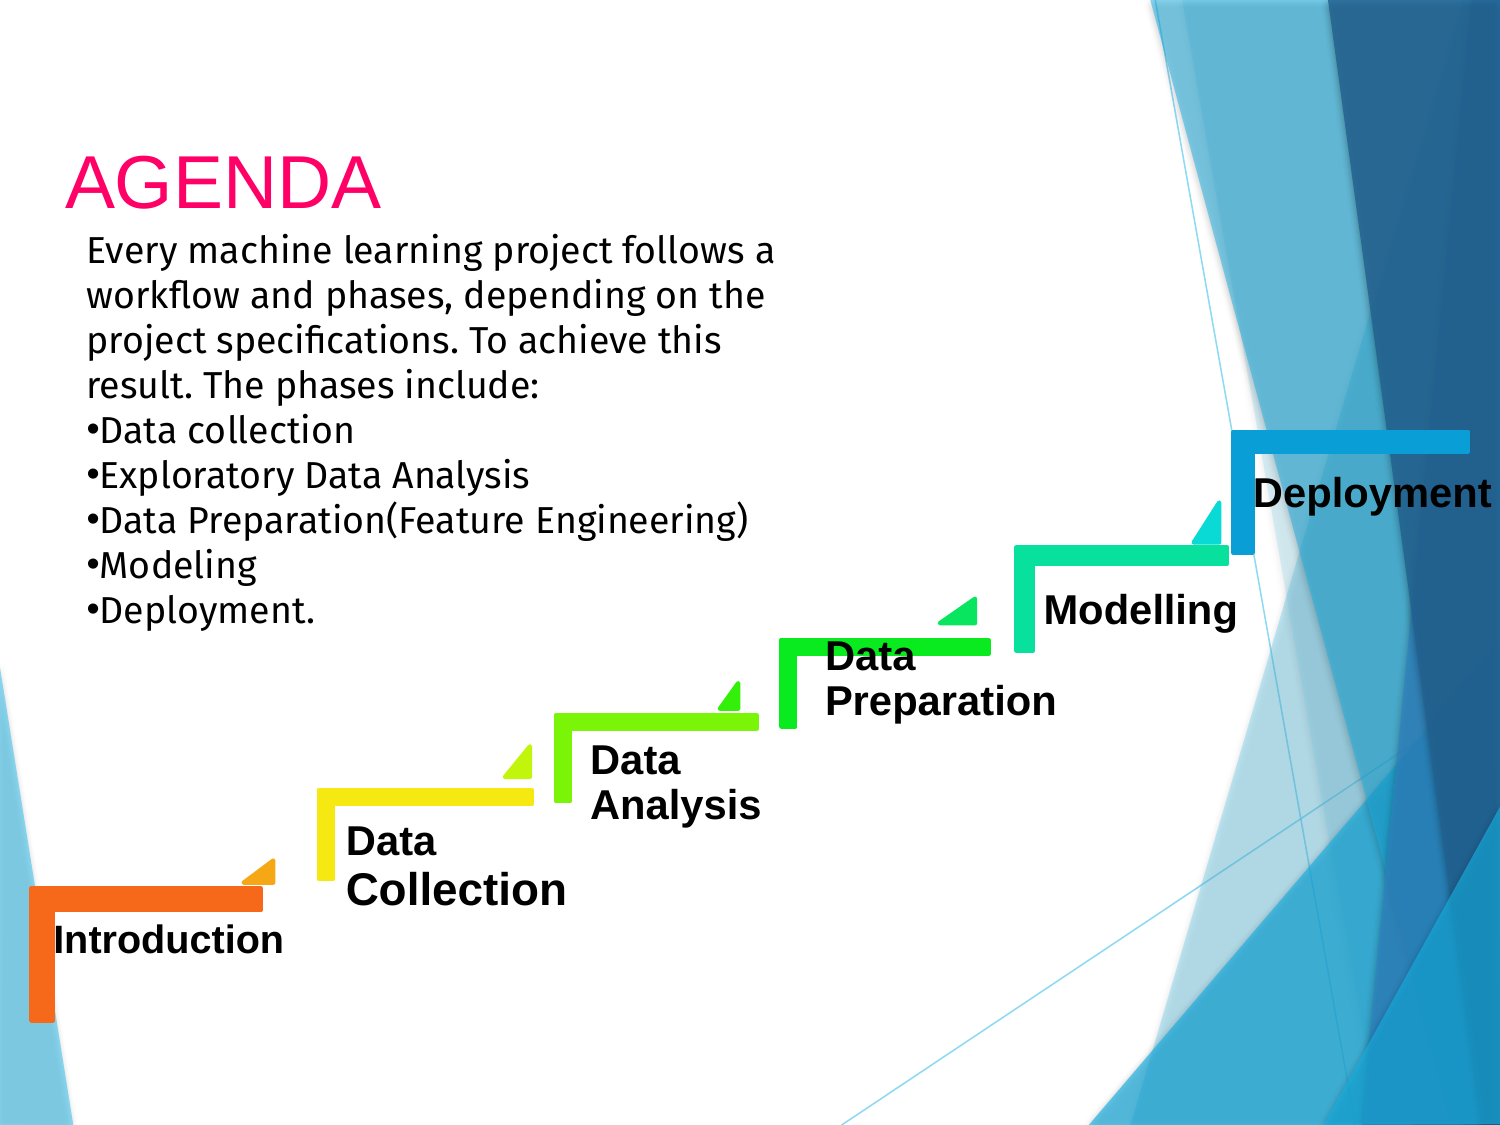

# AGENDA
Every machine learning project follows a workflow and phases, depending on the project specifications. To achieve this result. The phases include:
Data collection
Exploratory Data Analysis
Data Preparation(Feature Engineering)
Modeling
Deployment.

Deployment

Modelling

Data Analysis

Data Collection

Introduction
Data Preparation